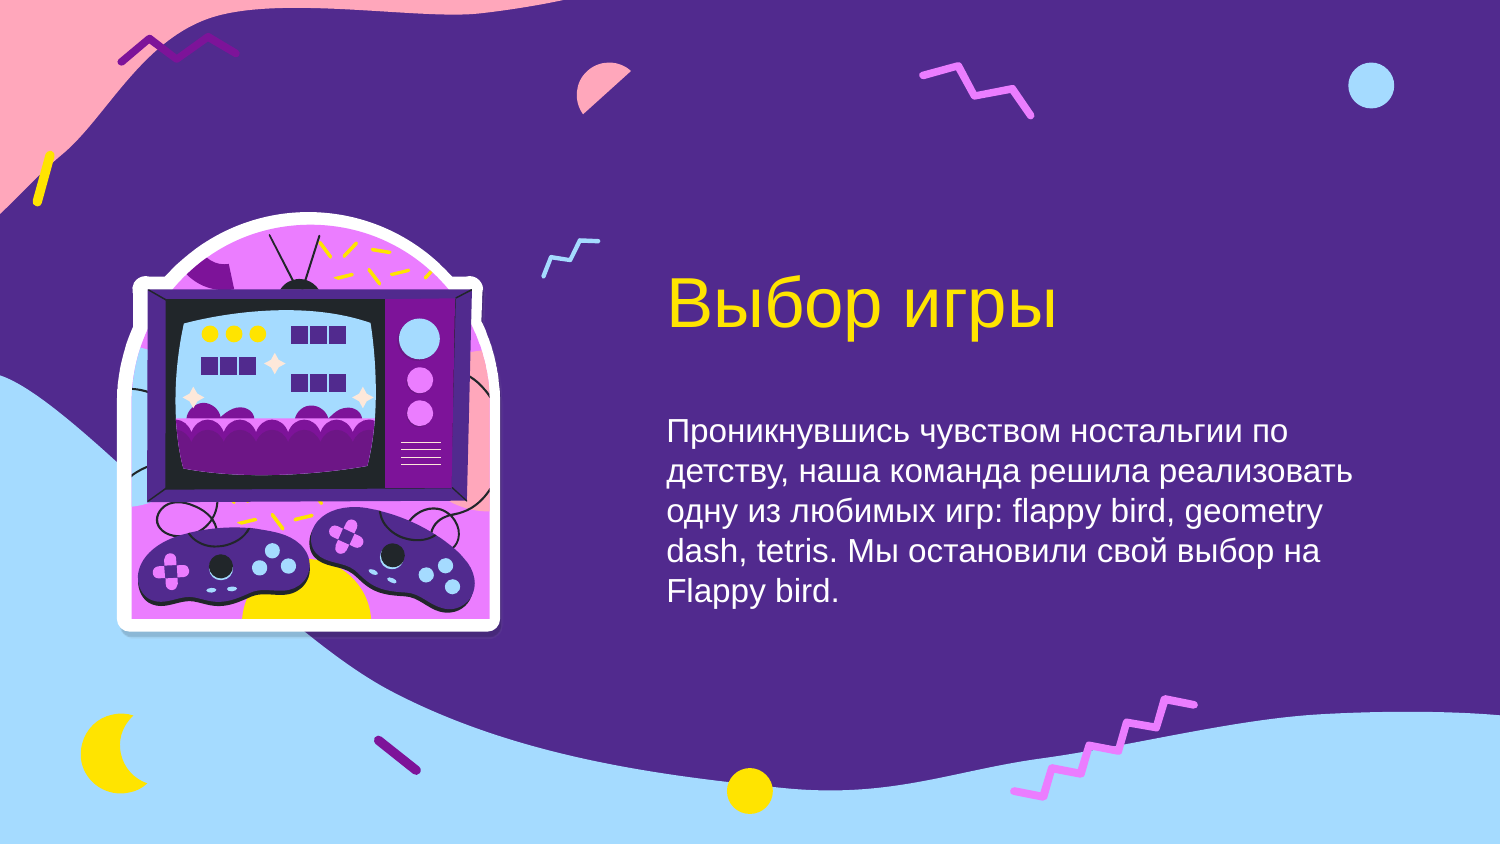

# Выбор игры

Проникнувшись чувством ностальгии по детству, наша команда решила реализовать одну из любимых игр: flappy bird, geometry dash, tetris. Мы остановили свой выбор на Flappy bird.